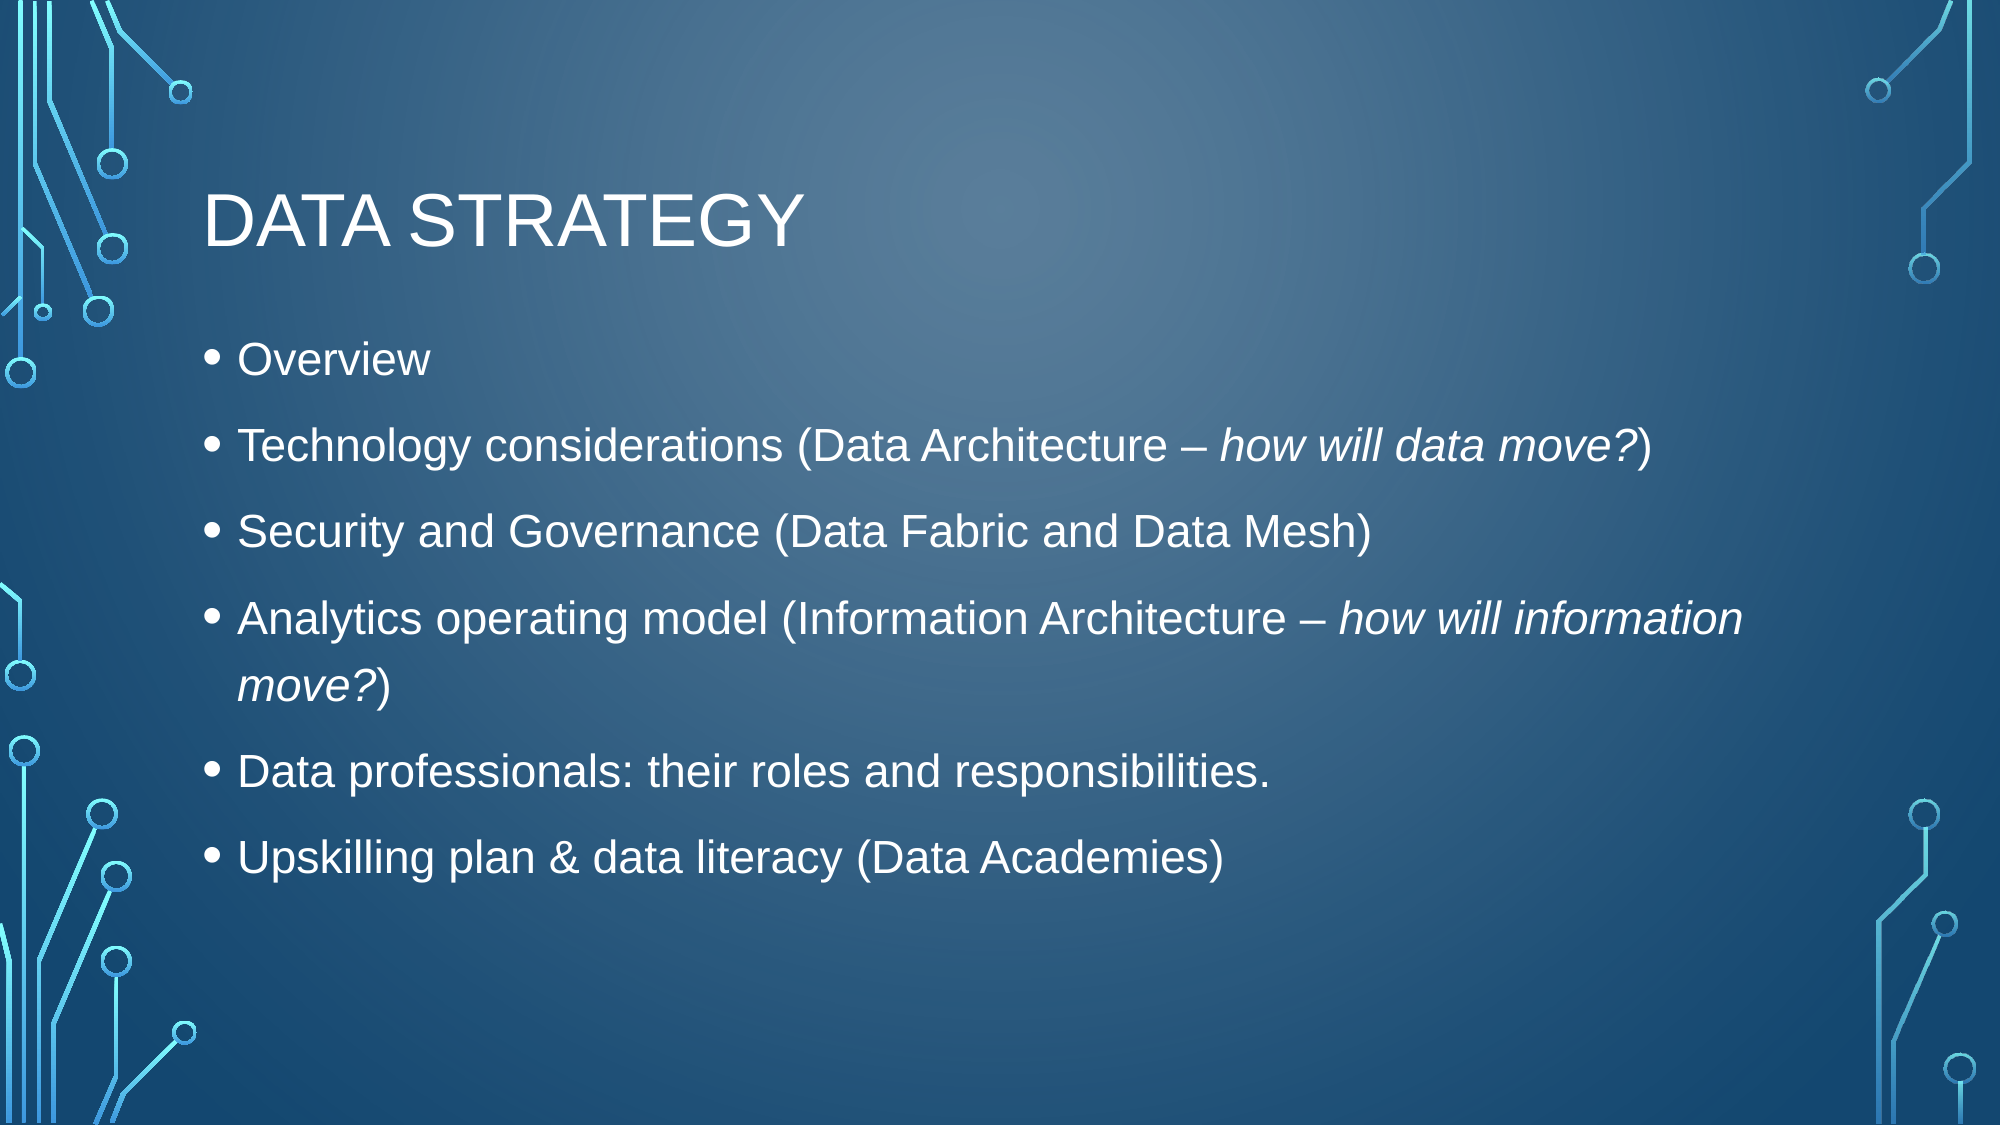

# Data Strategy
Overview
Technology considerations (Data Architecture – how will data move?)
Security and Governance (Data Fabric and Data Mesh)
Analytics operating model (Information Architecture – how will information move?)
Data professionals: their roles and responsibilities.
Upskilling plan & data literacy (Data Academies)